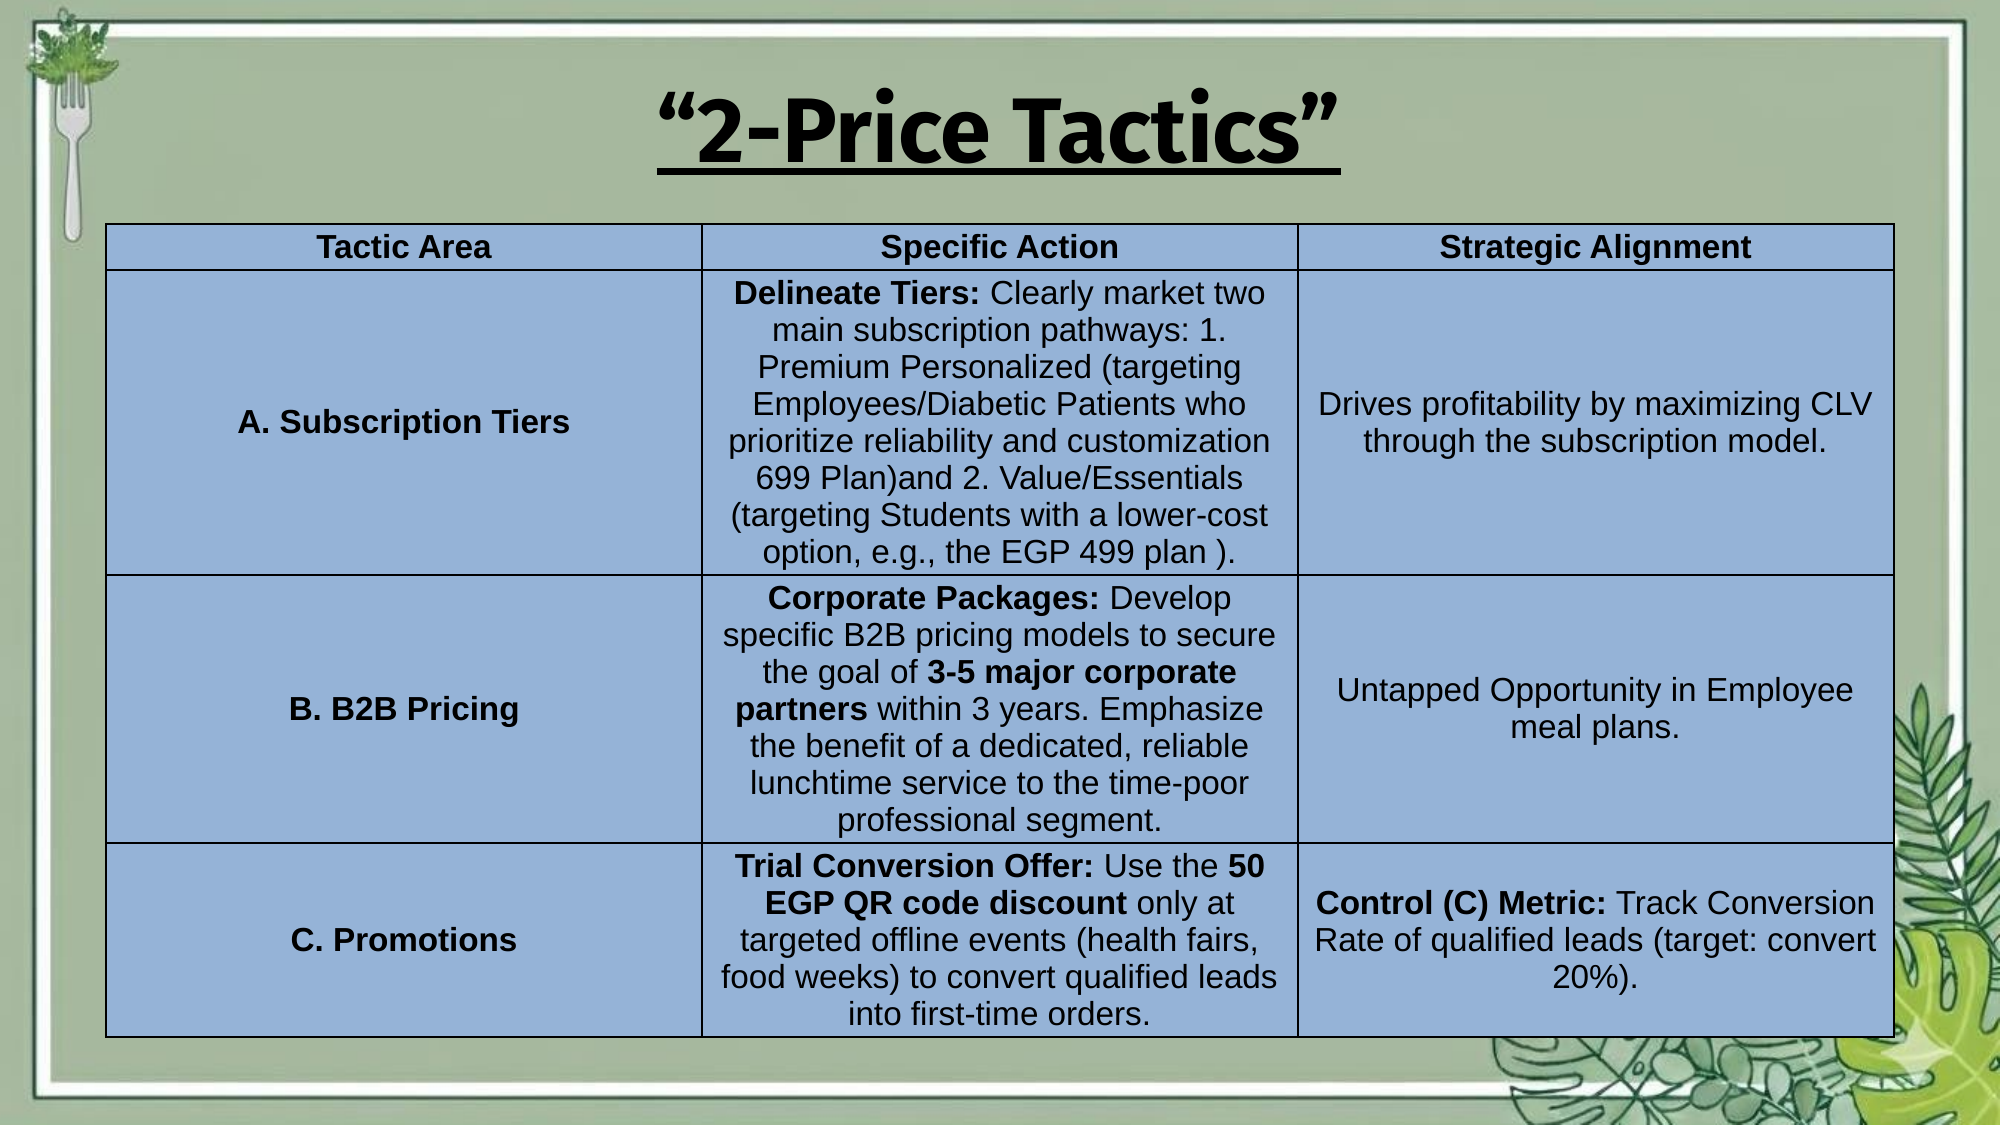

# “2-Price Tactics”
| Tactic Area | Specific Action | Strategic Alignment |
| --- | --- | --- |
| A. Subscription Tiers | Delineate Tiers: Clearly market two main subscription pathways: 1. Premium Personalized (targeting Employees/Diabetic Patients who prioritize reliability and customization 699 Plan)and 2. Value/Essentials (targeting Students with a lower-cost option, e.g., the EGP 499 plan ). | Drives profitability by maximizing CLV through the subscription model. |
| B. B2B Pricing | Corporate Packages: Develop specific B2B pricing models to secure the goal of 3-5 major corporate partners within 3 years. Emphasize the benefit of a dedicated, reliable lunchtime service to the time-poor professional segment. | Untapped Opportunity in Employee meal plans. |
| C. Promotions | Trial Conversion Offer: Use the 50 EGP QR code discount only at targeted offline events (health fairs, food weeks) to convert qualified leads into first-time orders. | Control (C) Metric: Track Conversion Rate of qualified leads (target: convert 20%). |